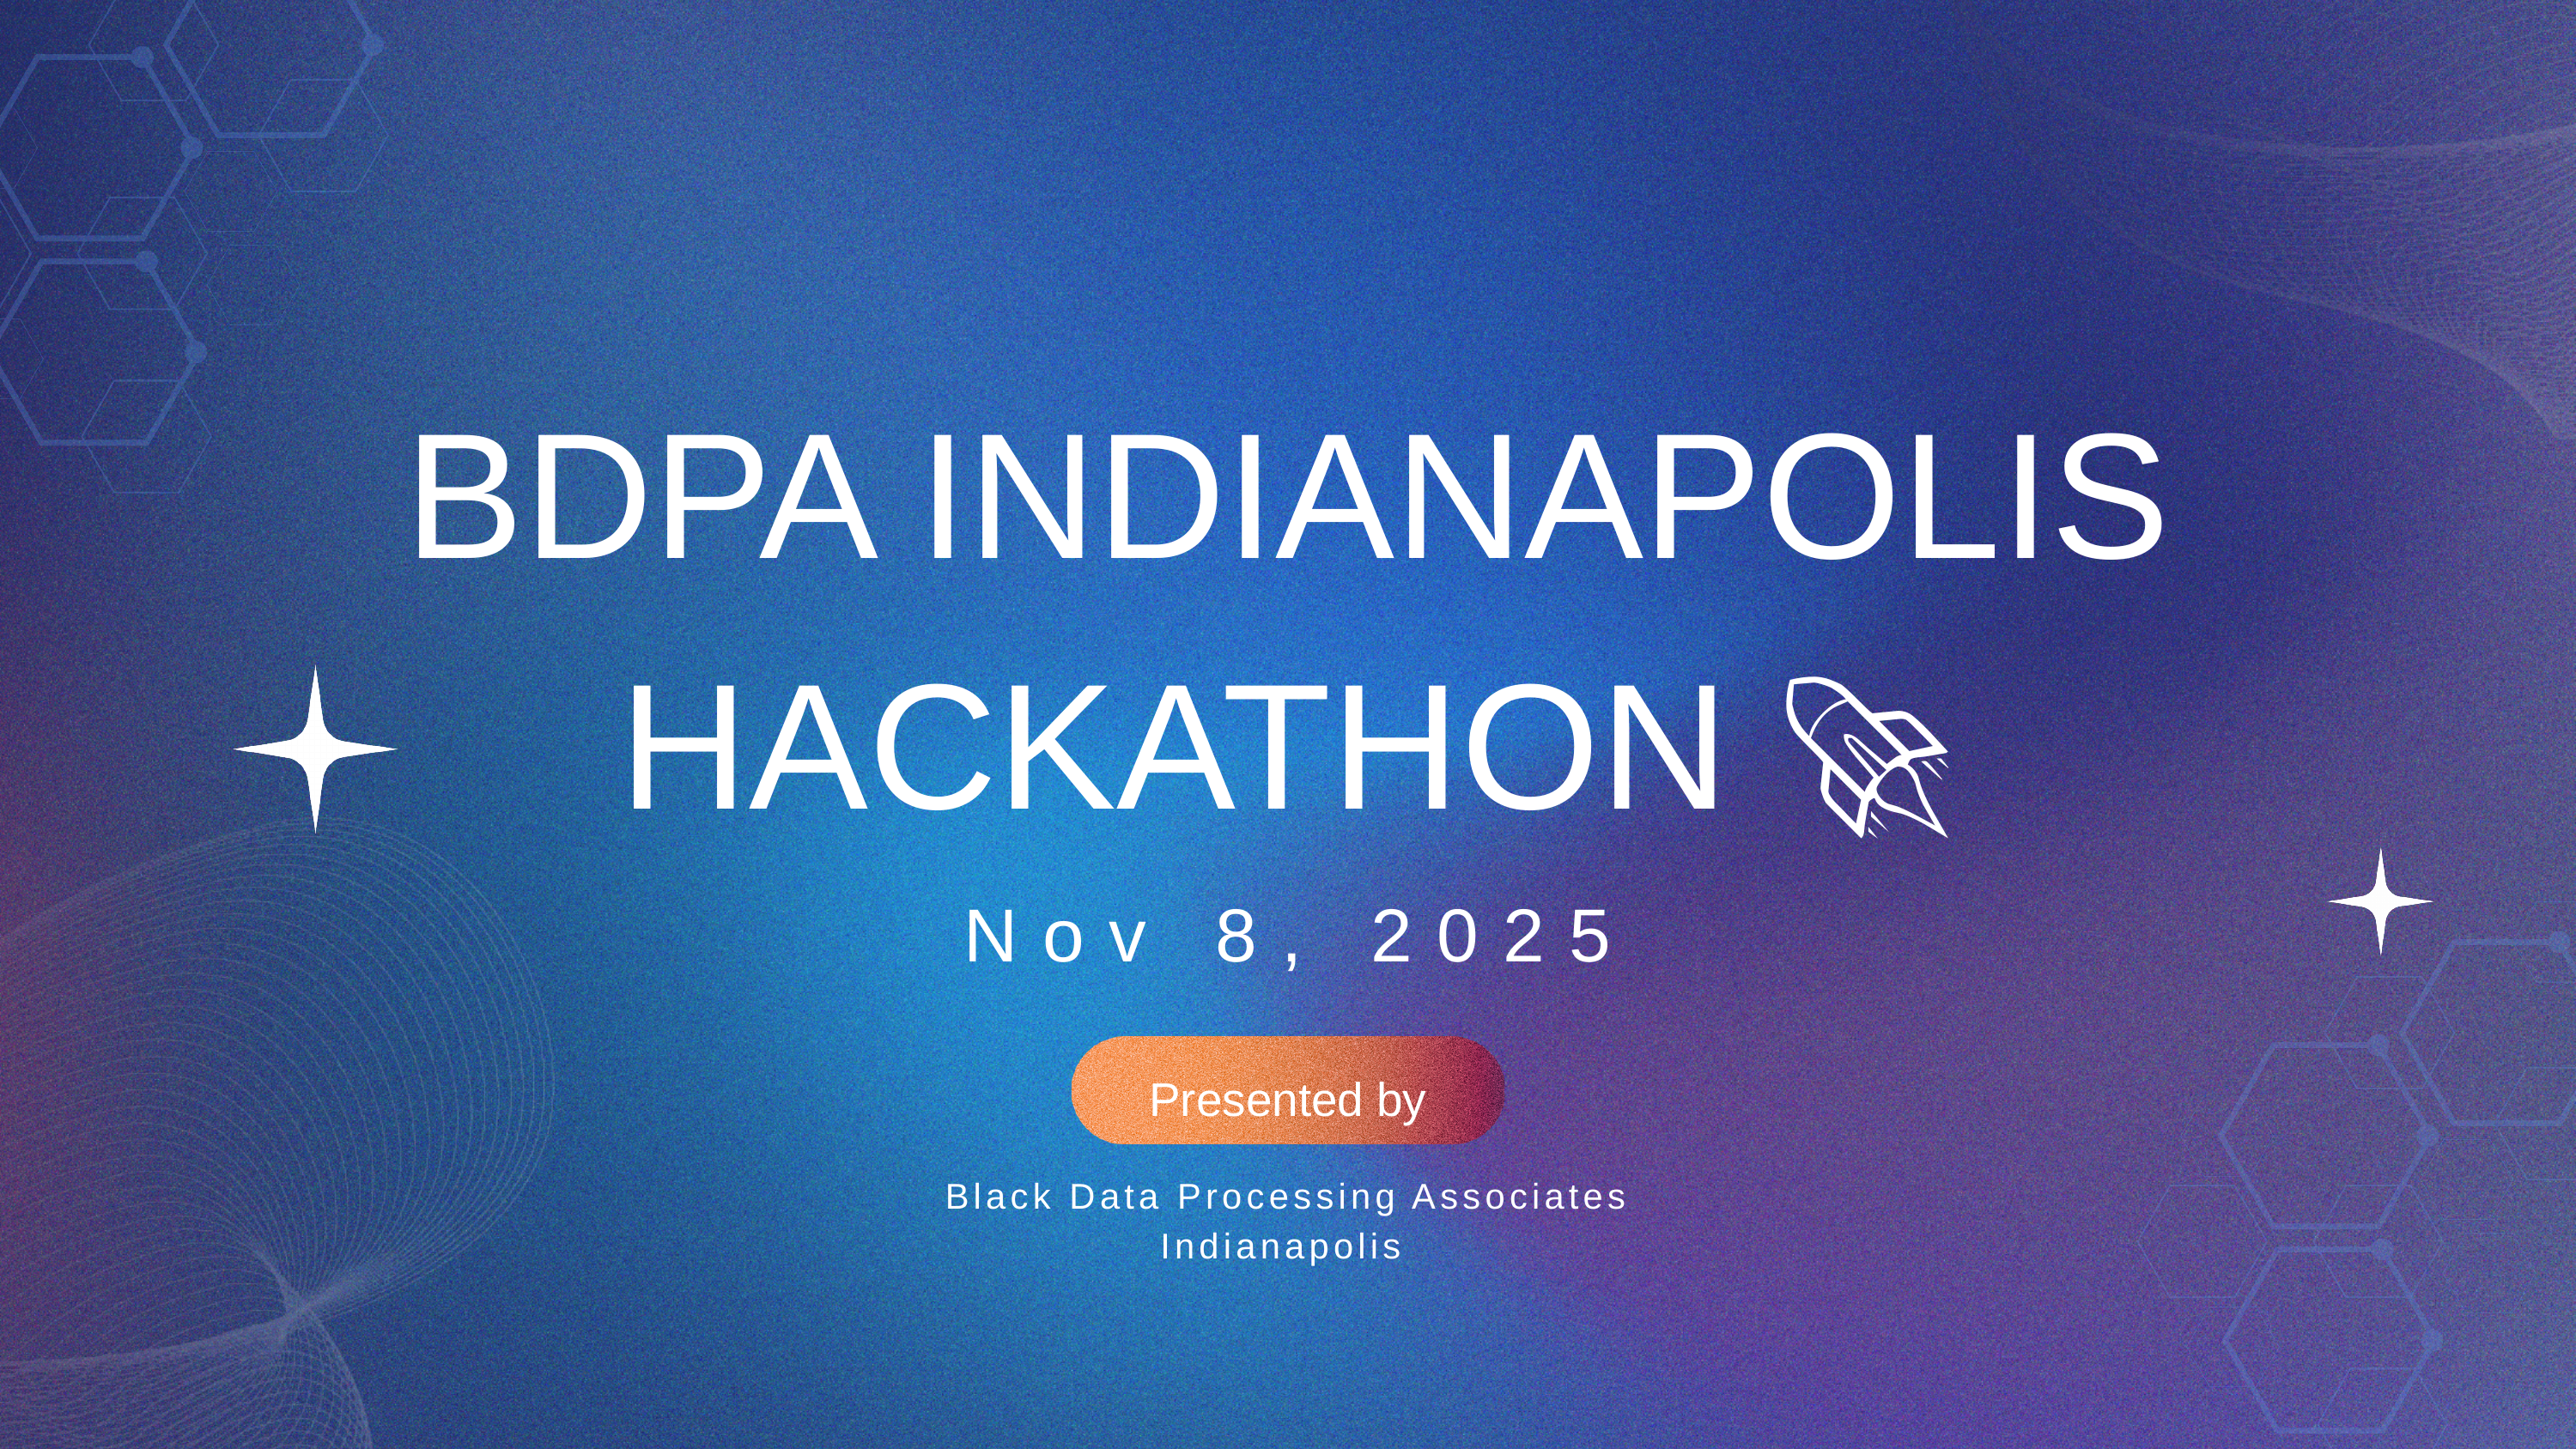

BDPA INDIANAPOLIS
HACKATHON 🚀

Nov 8, 2025

Presented by
Black Data Processing Associates Indianapolis